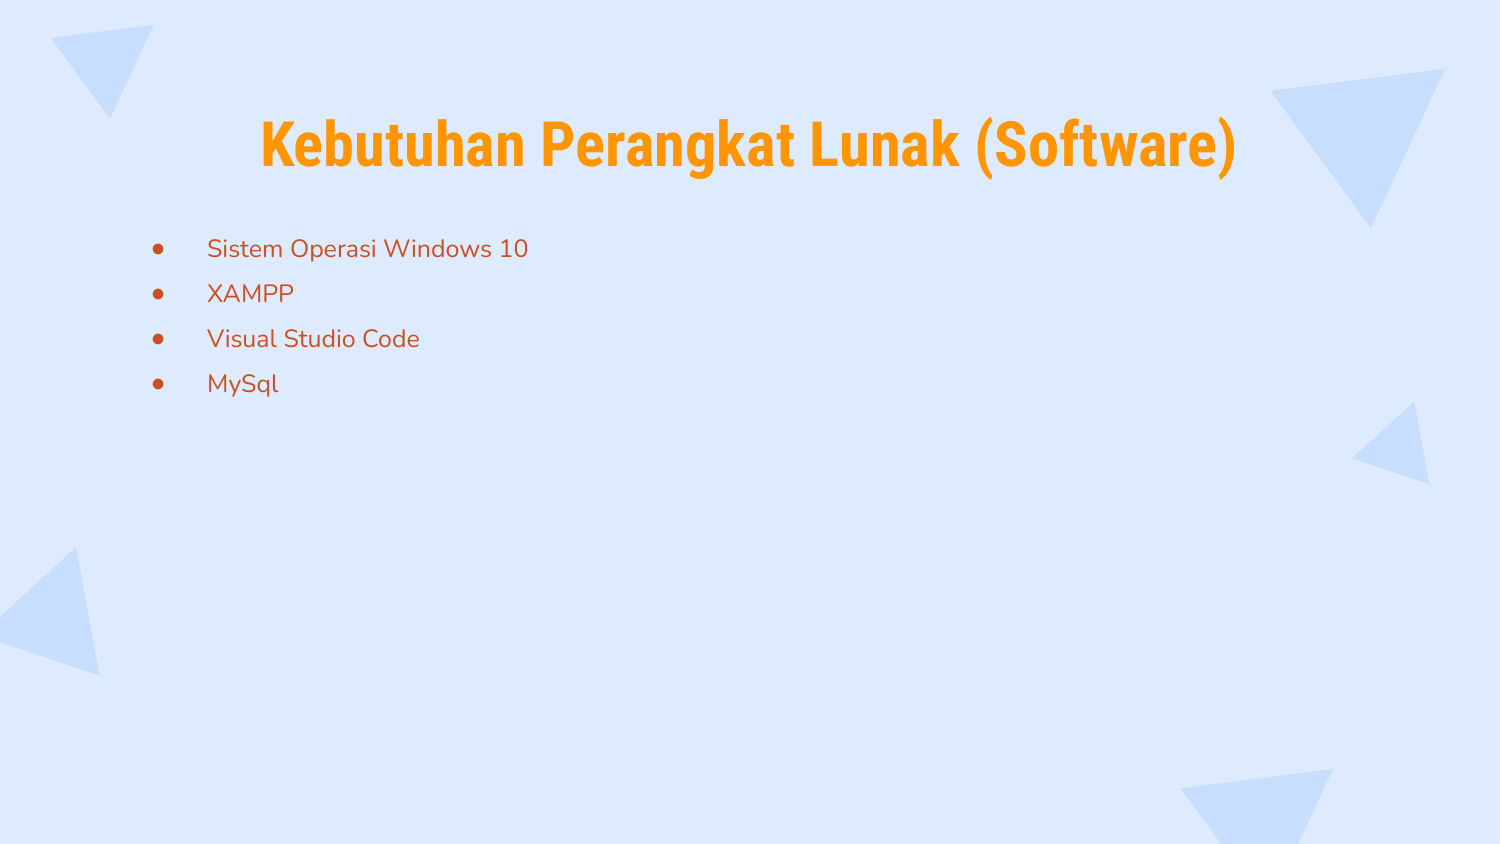

# Kebutuhan Perangkat Lunak (Software)
Sistem Operasi Windows 10
XAMPP
Visual Studio Code
MySql